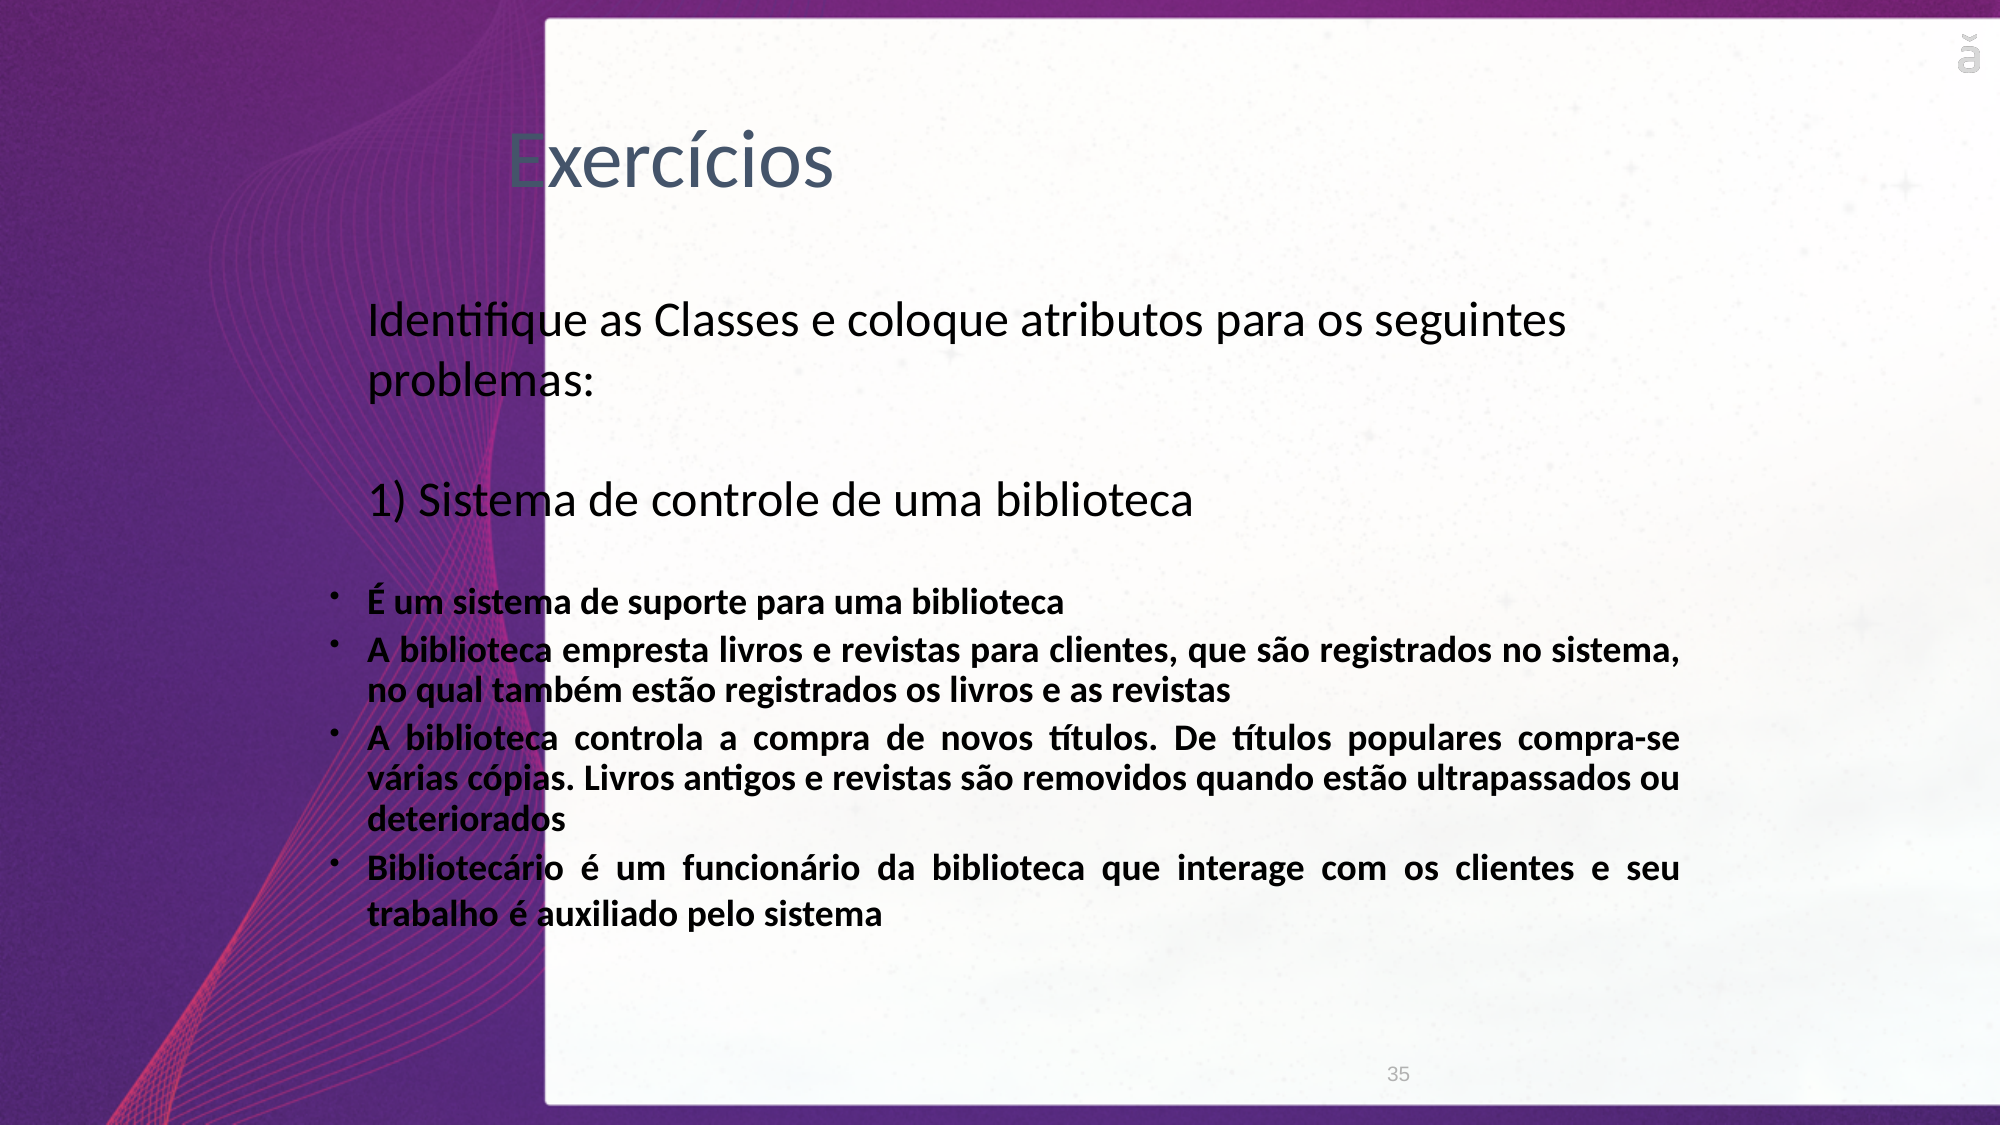

Exercícios
	Identifique as Classes e coloque atributos para os seguintes problemas:

	1) Sistema de controle de uma biblioteca

É um sistema de suporte para uma biblioteca
A biblioteca empresta livros e revistas para clientes, que são registrados no sistema, no qual também estão registrados os livros e as revistas
A biblioteca controla a compra de novos títulos. De títulos populares compra-se várias cópias. Livros antigos e revistas são removidos quando estão ultrapassados ou deteriorados
Bibliotecário é um funcionário da biblioteca que interage com os clientes e seu trabalho é auxiliado pelo sistema
35